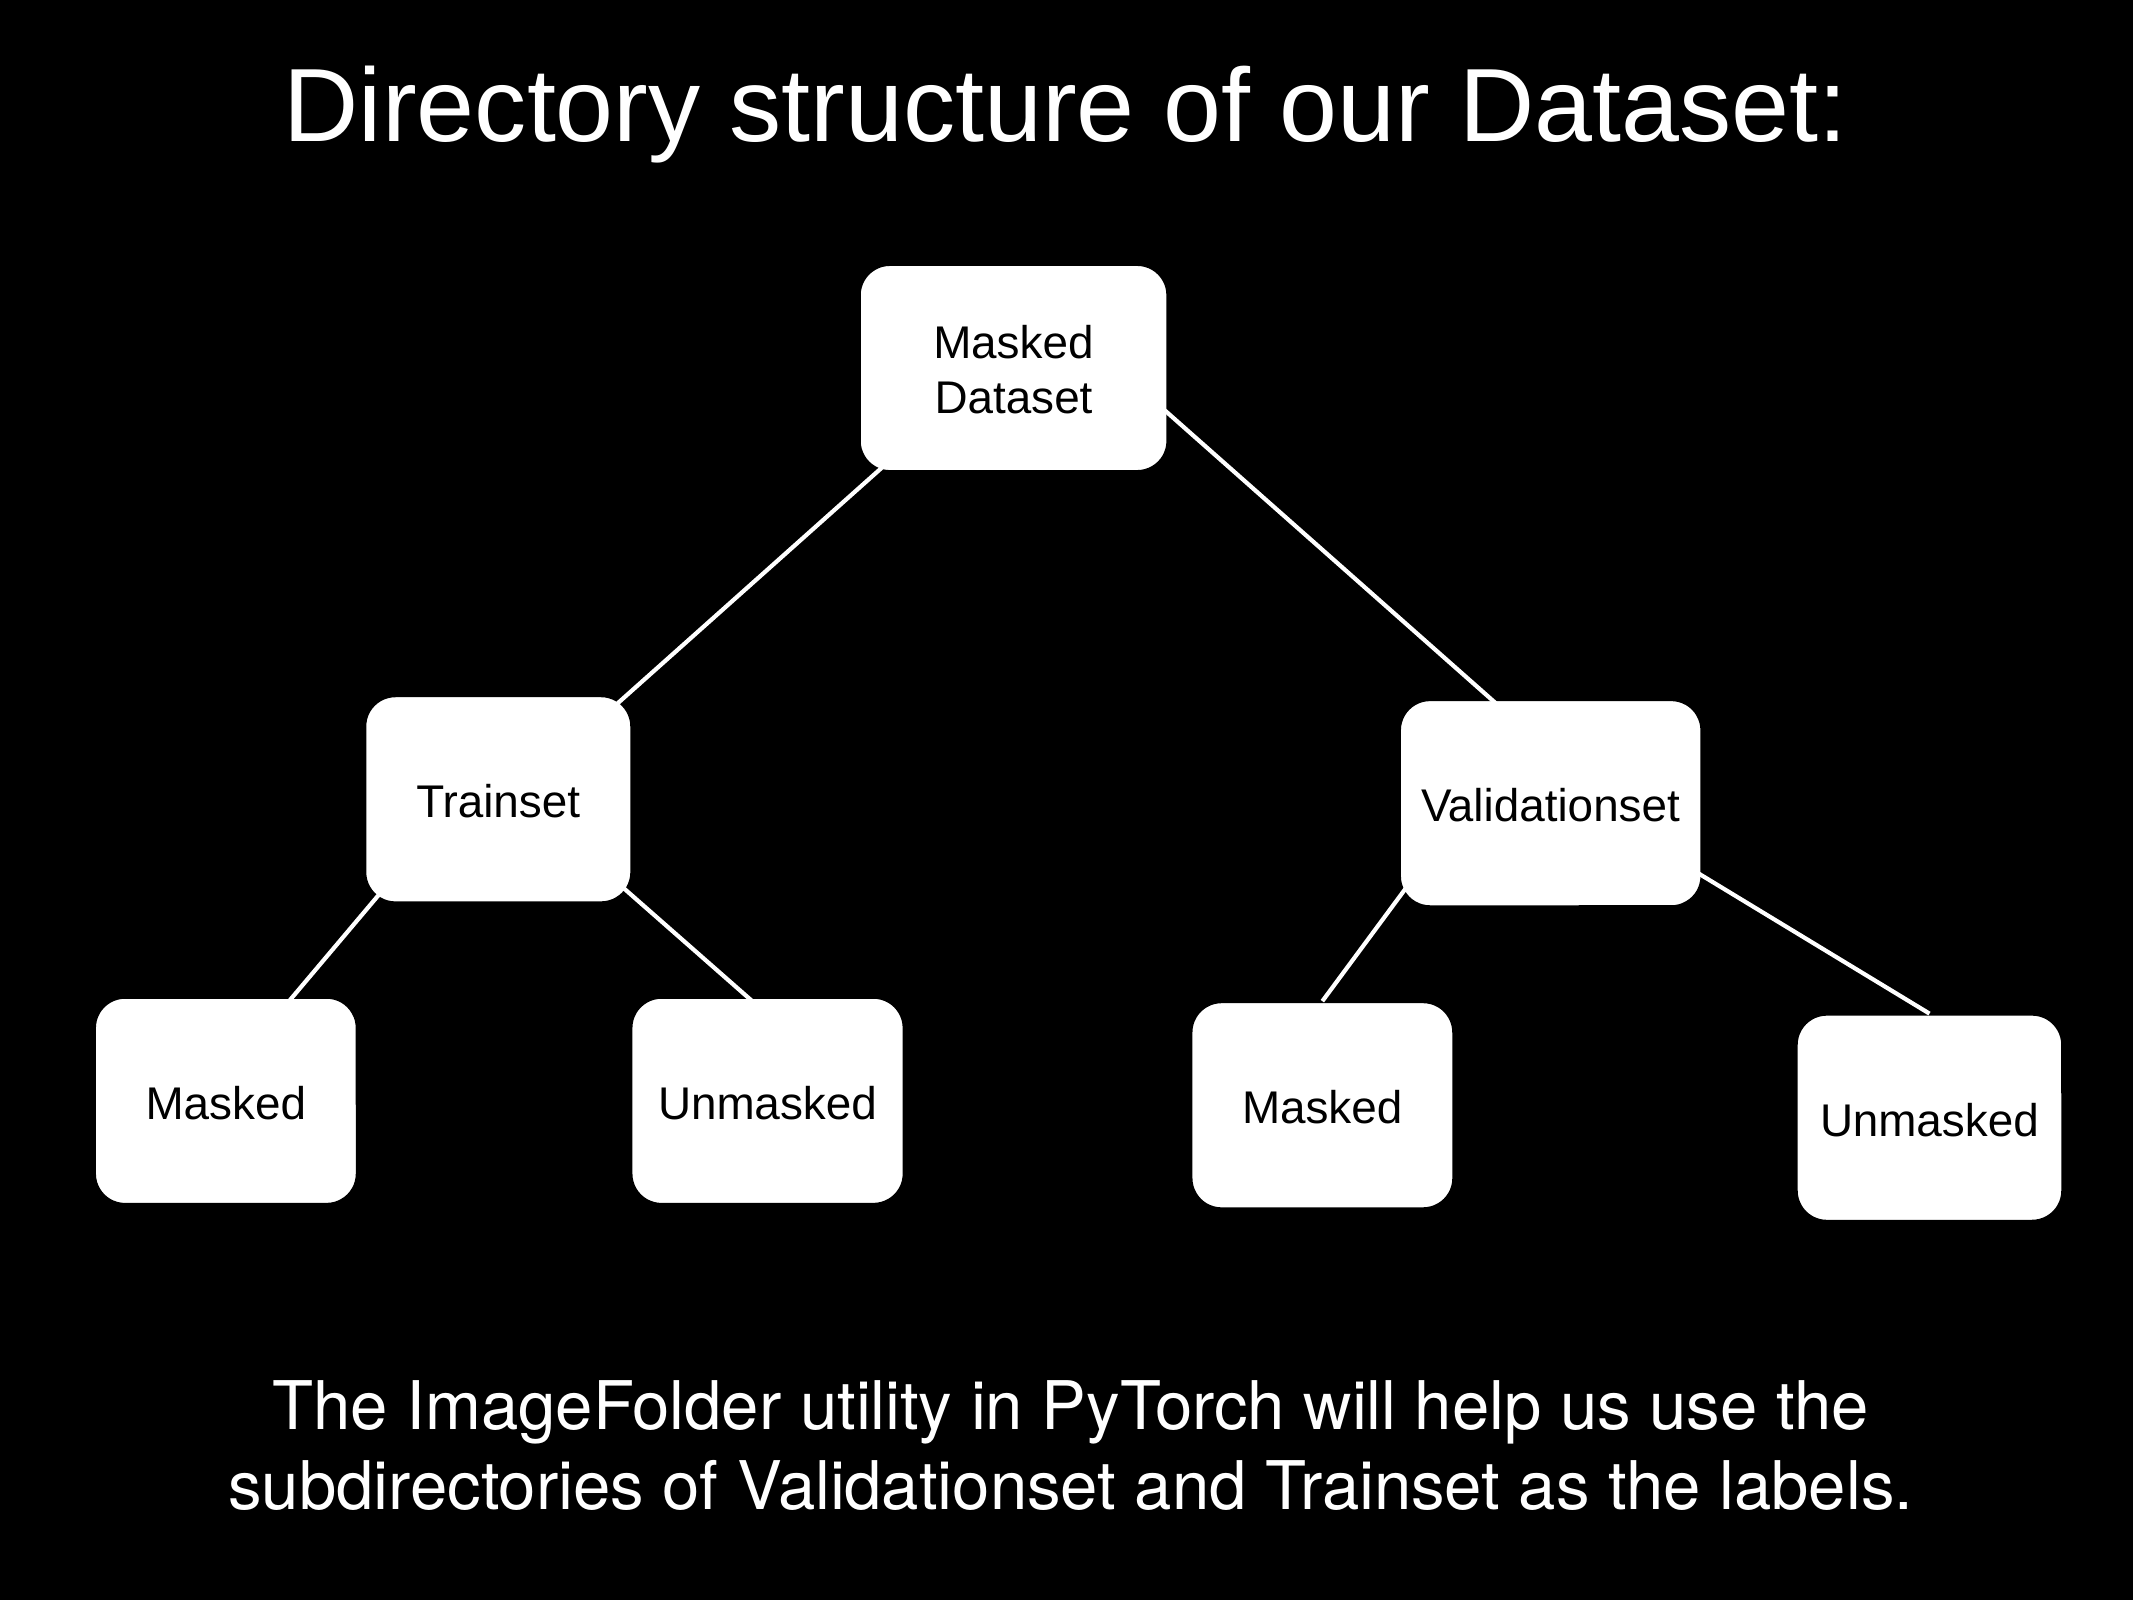

# Directory structure of our Dataset:
Masked Dataset
Trainset
Validationset
Masked
Unmasked
Masked
Unmasked
The ImageFolder utility in PyTorch will help us use the subdirectories of Validationset and Trainset as the labels.